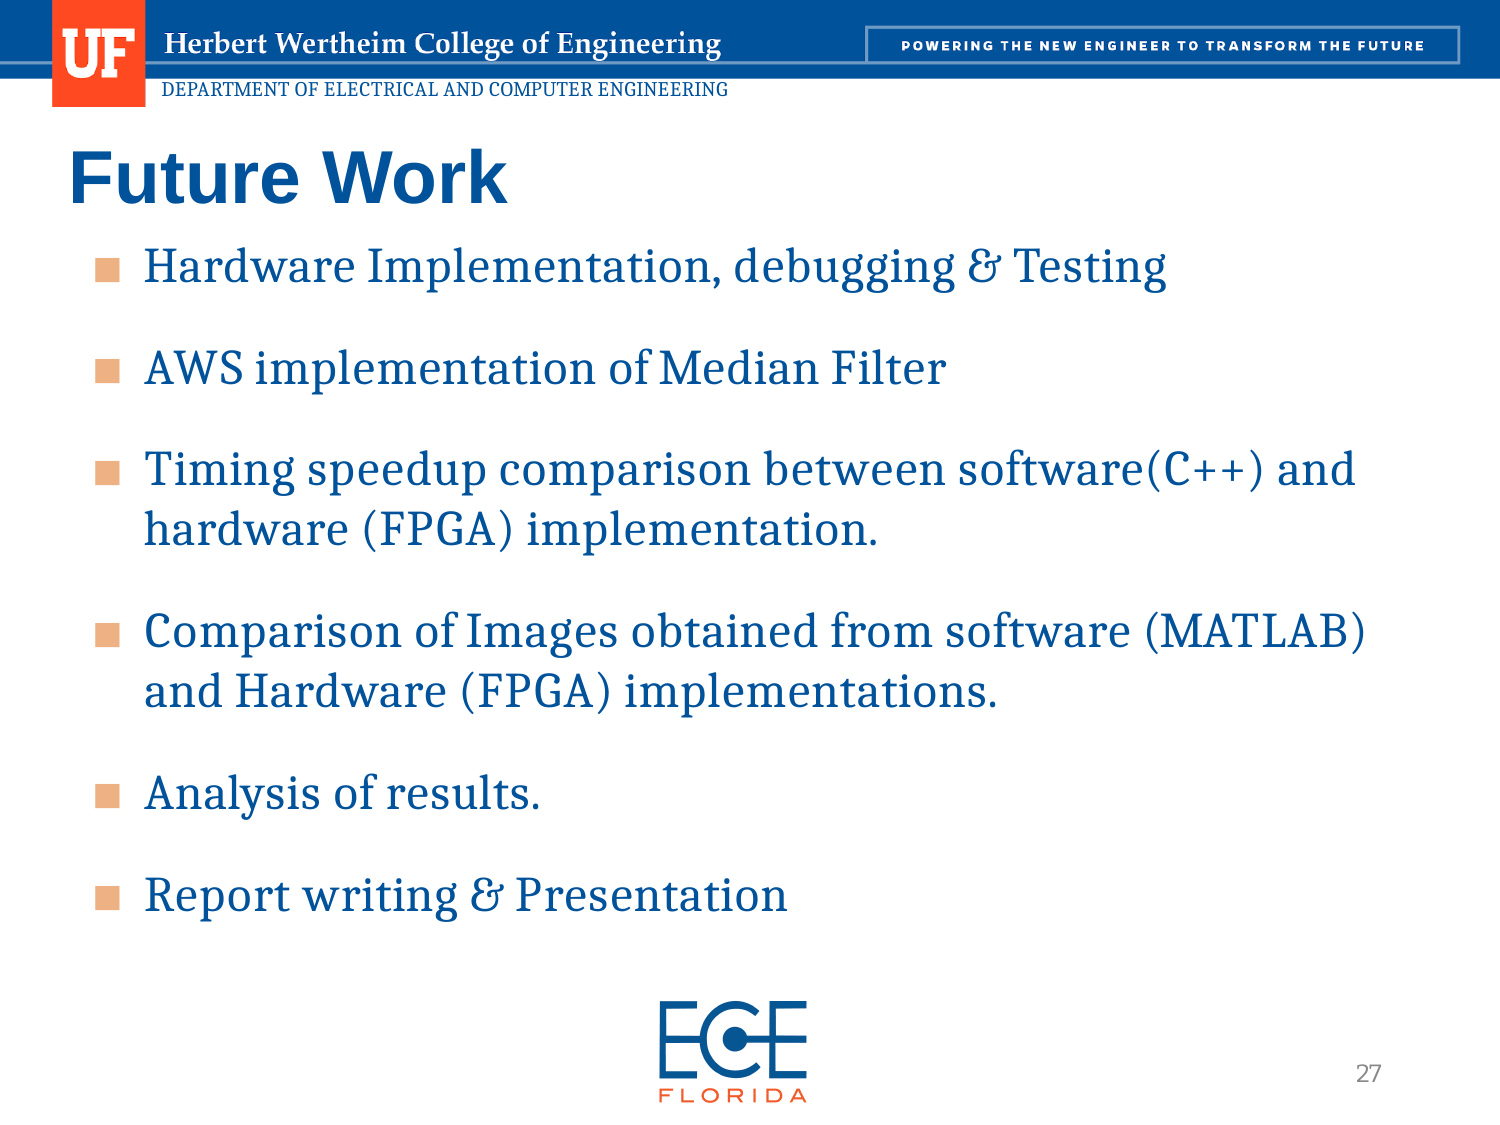

# Future Work
Hardware Implementation, debugging & Testing
AWS implementation of Median Filter
Timing speedup comparison between software(C++) and hardware (FPGA) implementation.
Comparison of Images obtained from software (MATLAB) and Hardware (FPGA) implementations.
Analysis of results.
Report writing & Presentation

27